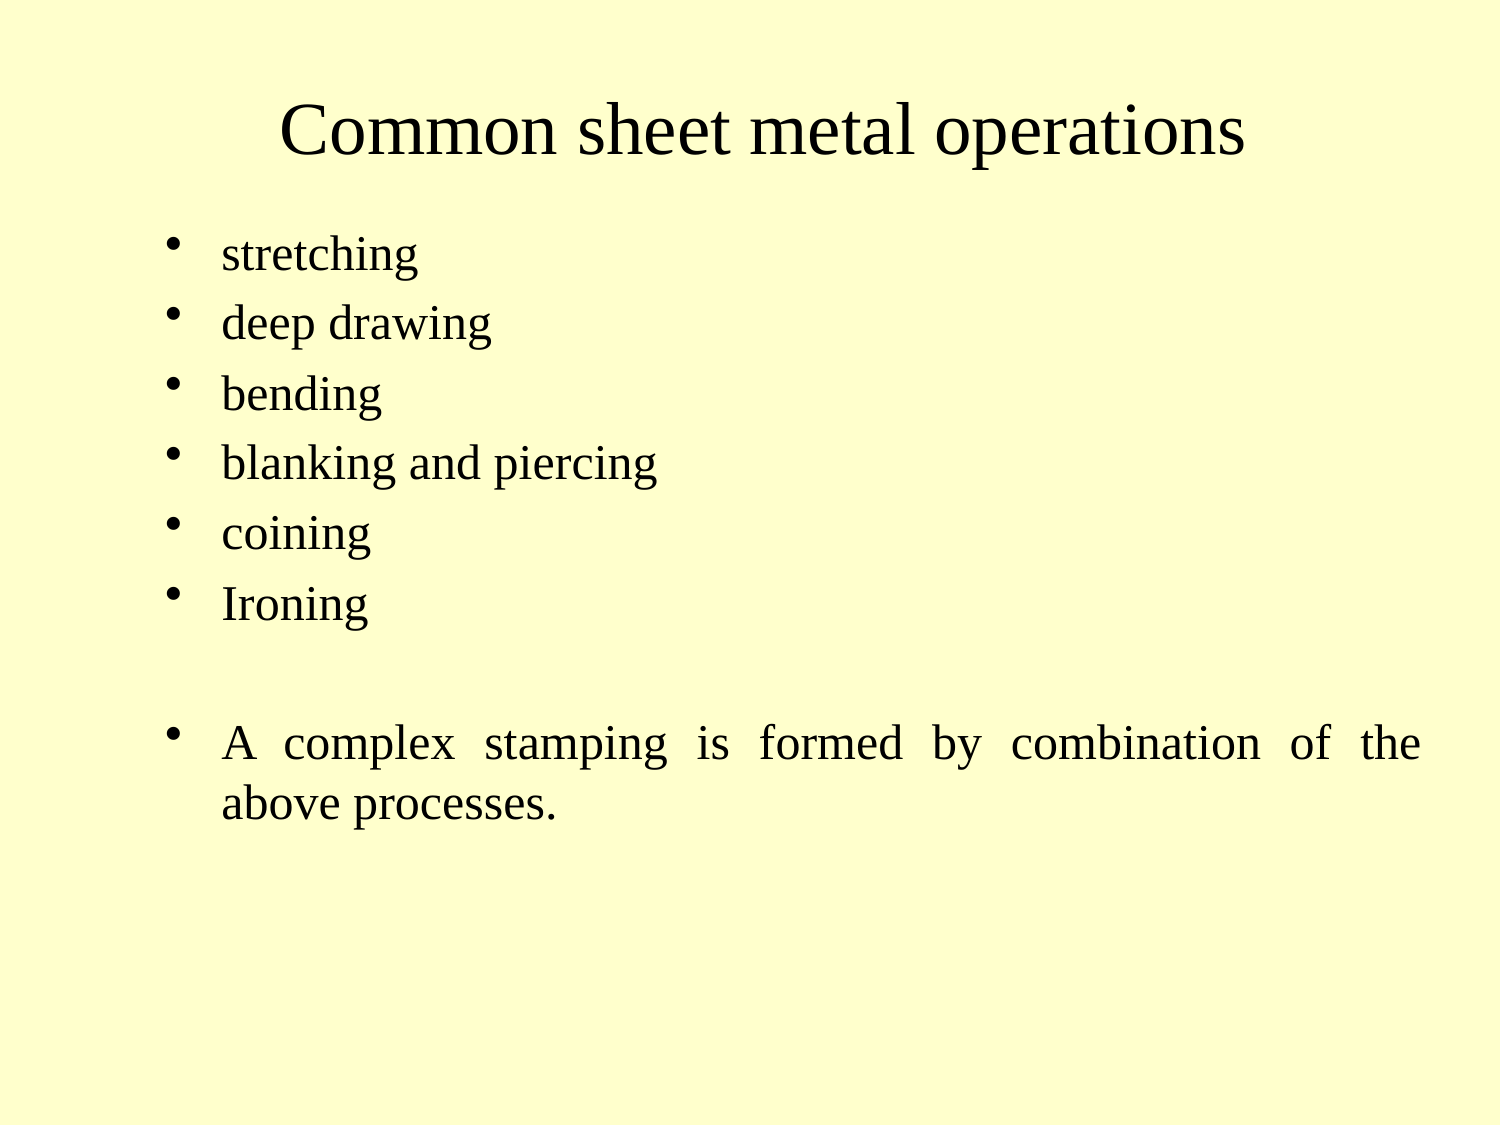

# Common sheet metal operations
stretching
deep drawing
bending
blanking and piercing
coining
Ironing

A complex stamping is formed by combination of the above processes.